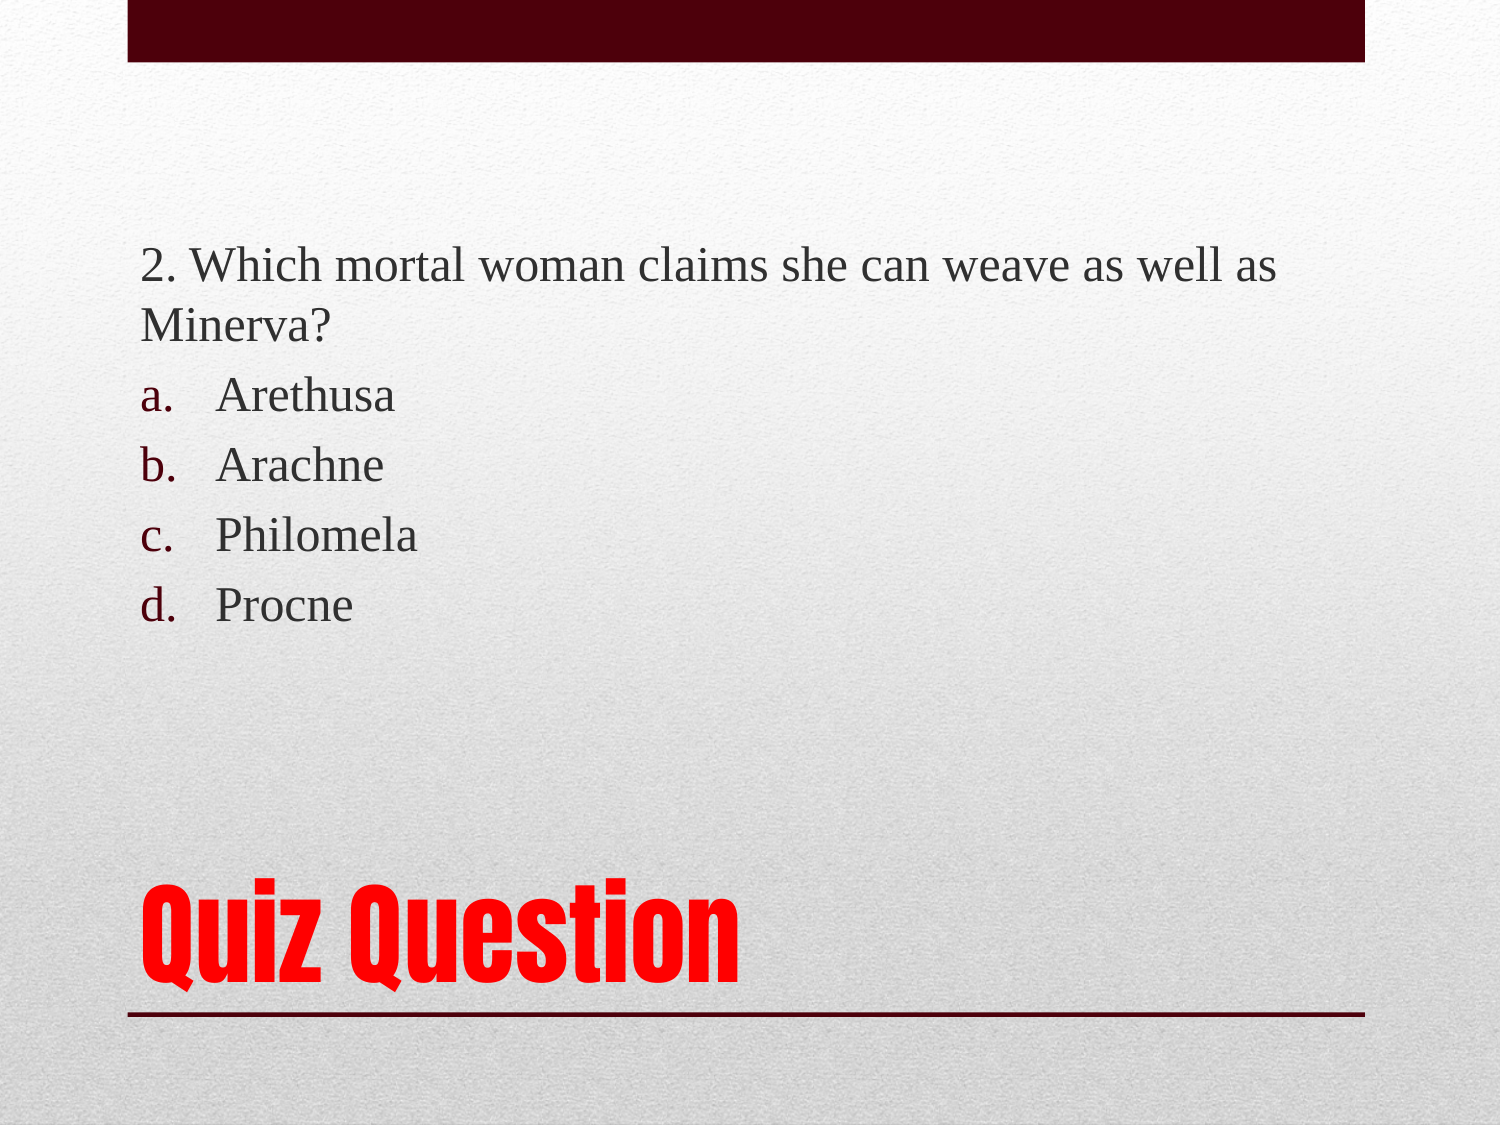

2. Which mortal woman claims she can weave as well as Minerva?
Arethusa
Arachne
Philomela
Procne
# Quiz Question